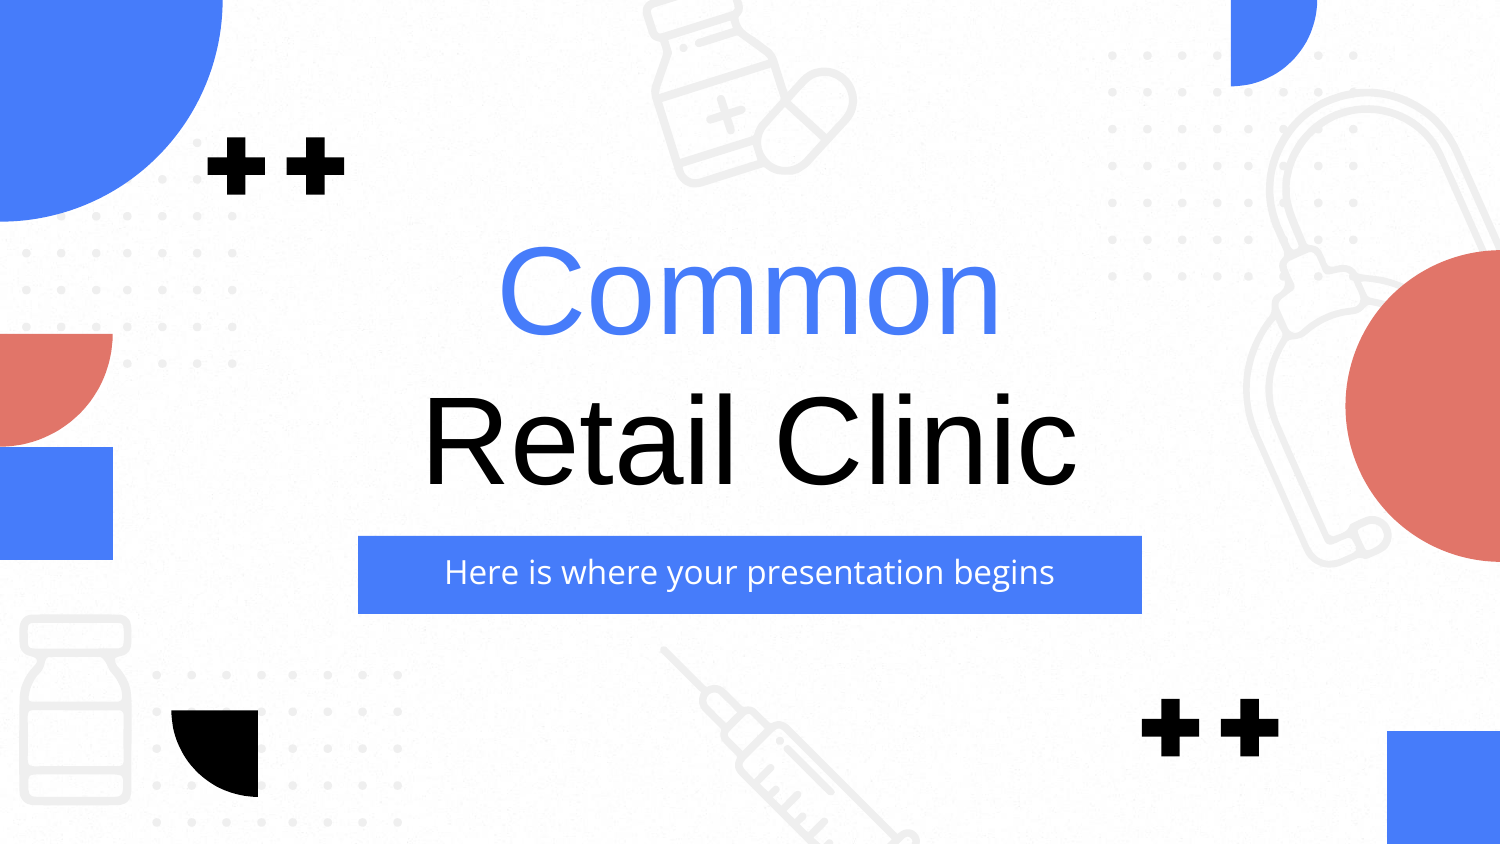

# Common Retail Clinic
Here is where your presentation begins